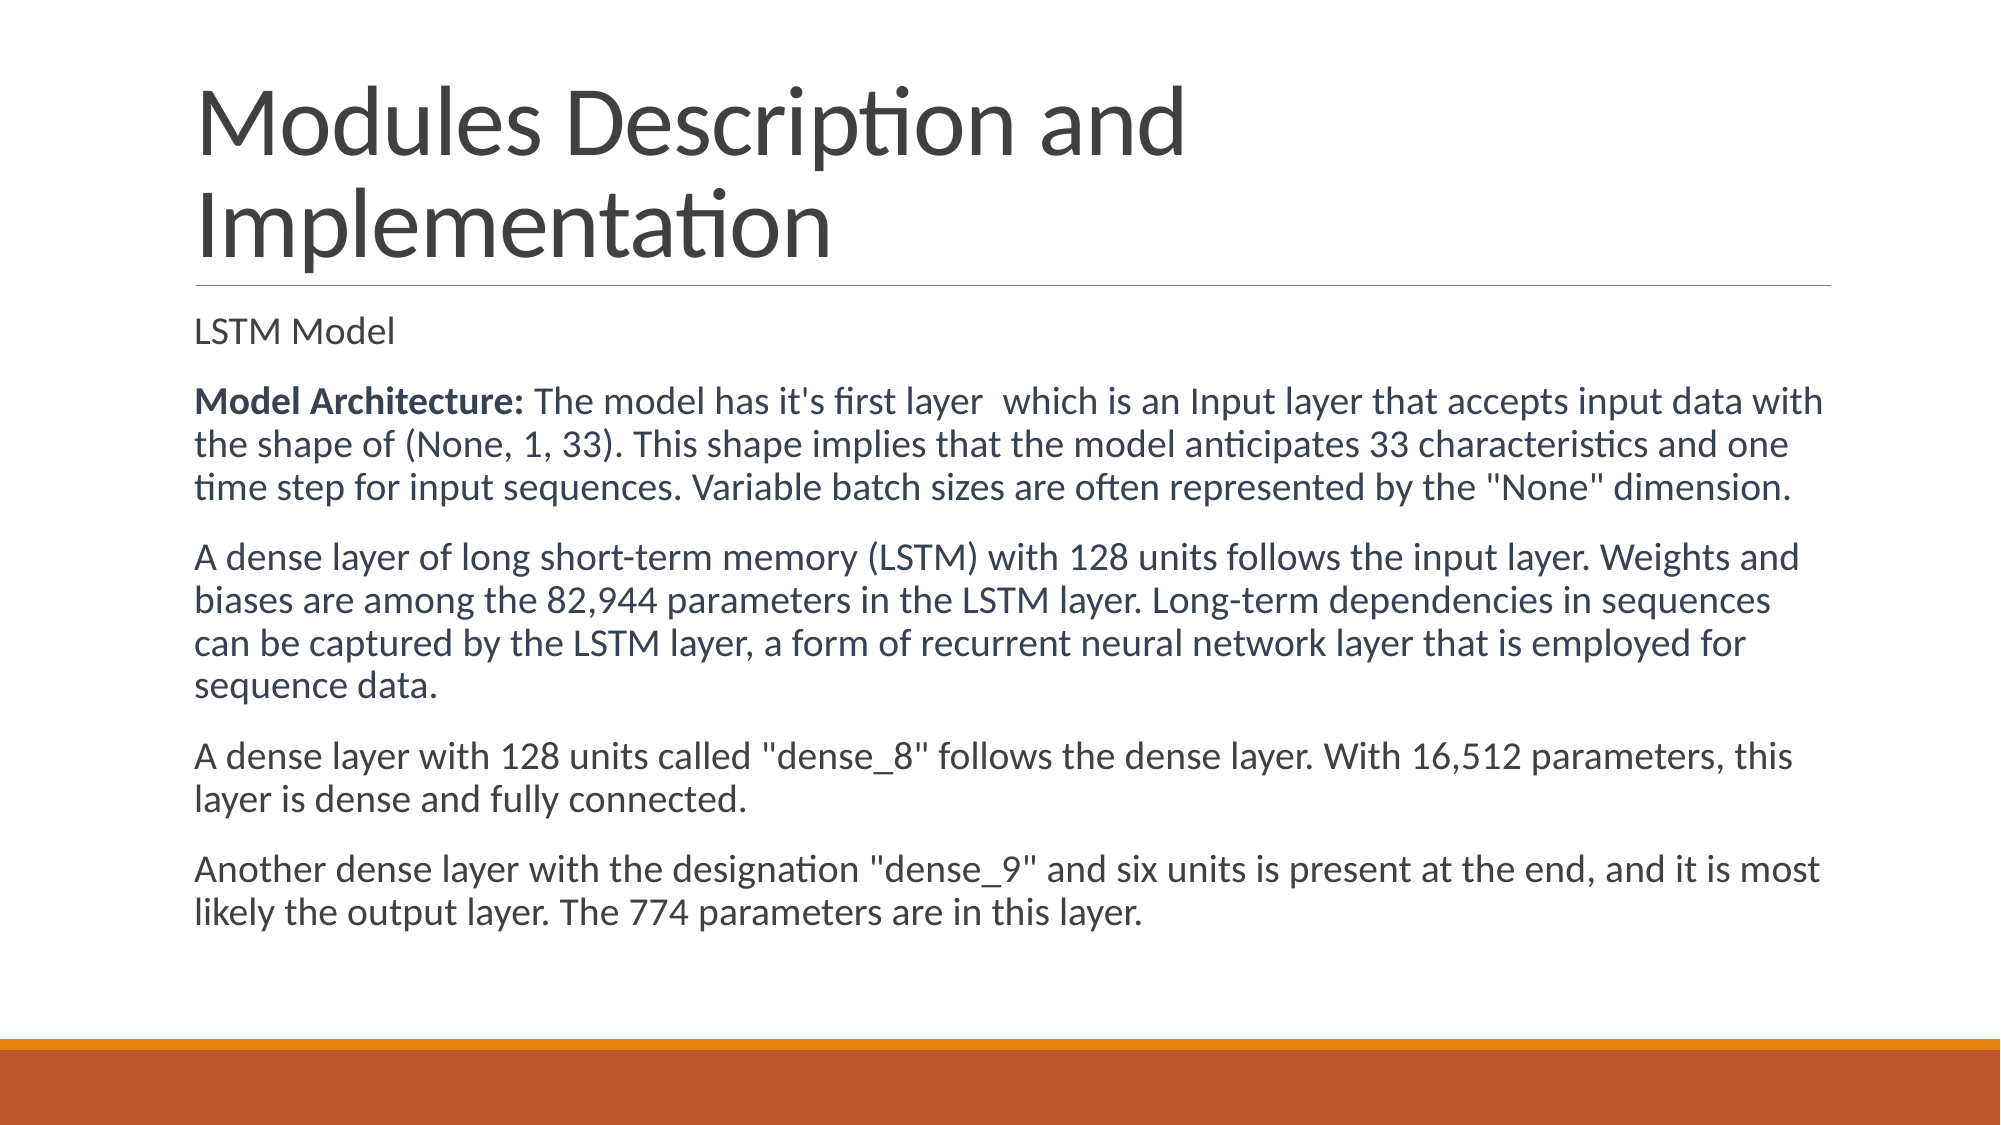

# Modules Description and Implementation
LSTM Model
Model Architecture: The model has it's first layer  which is an Input layer that accepts input data with the shape of (None, 1, 33). This shape implies that the model anticipates 33 characteristics and one time step for input sequences. Variable batch sizes are often represented by the "None" dimension.
A dense layer of long short-term memory (LSTM) with 128 units follows the input layer. Weights and biases are among the 82,944 parameters in the LSTM layer. Long-term dependencies in sequences can be captured by the LSTM layer, a form of recurrent neural network layer that is employed for sequence data.
A dense layer with 128 units called "dense_8" follows the dense layer. With 16,512 parameters, this layer is dense and fully connected.
Another dense layer with the designation "dense_9" and six units is present at the end, and it is most likely the output layer. The 774 parameters are in this layer.